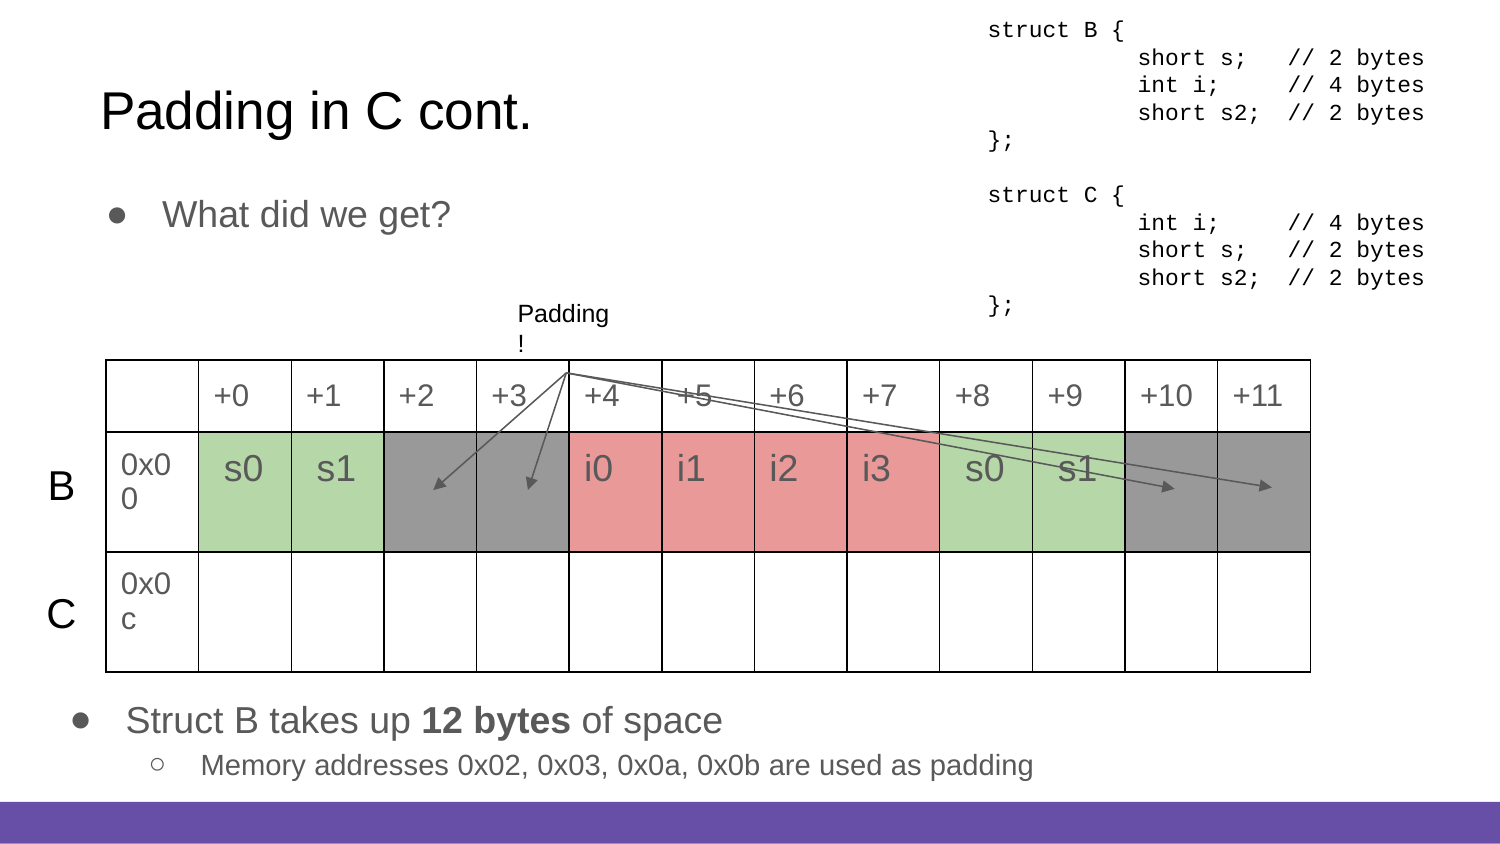

struct B {
	short s;	// 2 bytes
	int i;	// 4 bytes
	short s2;	// 2 bytes
};

struct C {
	int i;	// 4 bytes
	short s;	// 2 bytes
	short s2;	// 2 bytes
};

# Padding in C cont.
What did we get?

Padding!
|  | +0 | +1 | +2 | +3 | +4 | +5 | +6 | +7 | +8 | +9 | +10 | +11 |
| --- | --- | --- | --- | --- | --- | --- | --- | --- | --- | --- | --- | --- |
| 0x00 | s0 | s1 |  |  | i0 | i1 | i2 | i3 | s0 | s1 |  |  |
| 0x0c |  |  |  |  |  |  |  |  |  |  |  |  |
B
C
Struct B takes up 12 bytes of space
Memory addresses 0x02, 0x03, 0x0a, 0x0b are used as padding